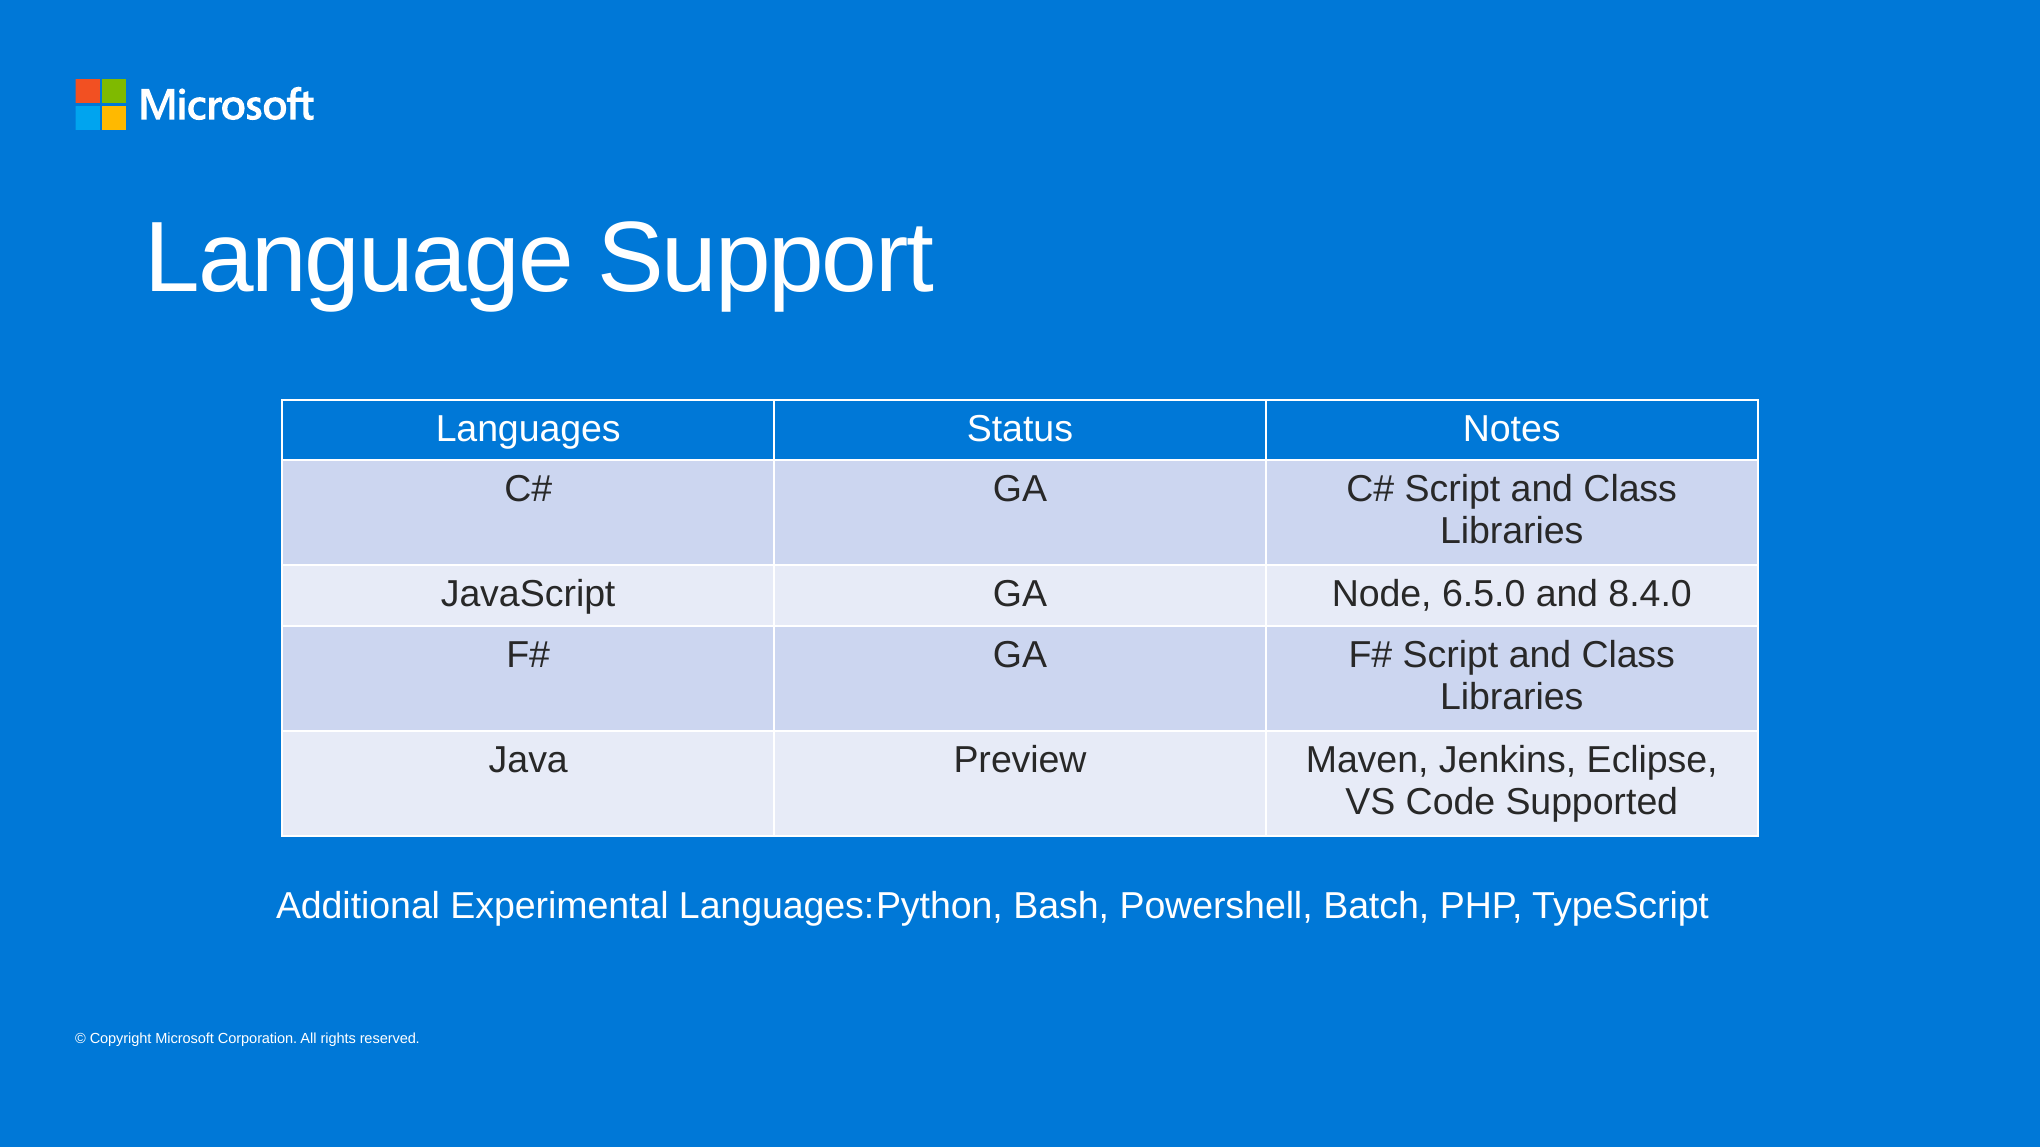

Language Support
| Languages | Status | Notes |
| --- | --- | --- |
| C# | GA | C# Script and Class Libraries |
| JavaScript | GA | Node, 6.5.0 and 8.4.0 |
| F# | GA | F# Script and Class Libraries |
| Java | Preview | Maven, Jenkins, Eclipse, VS Code Supported |

Additional Experimental Languages:	Python, Bash, Powershell, Batch, PHP, TypeScript